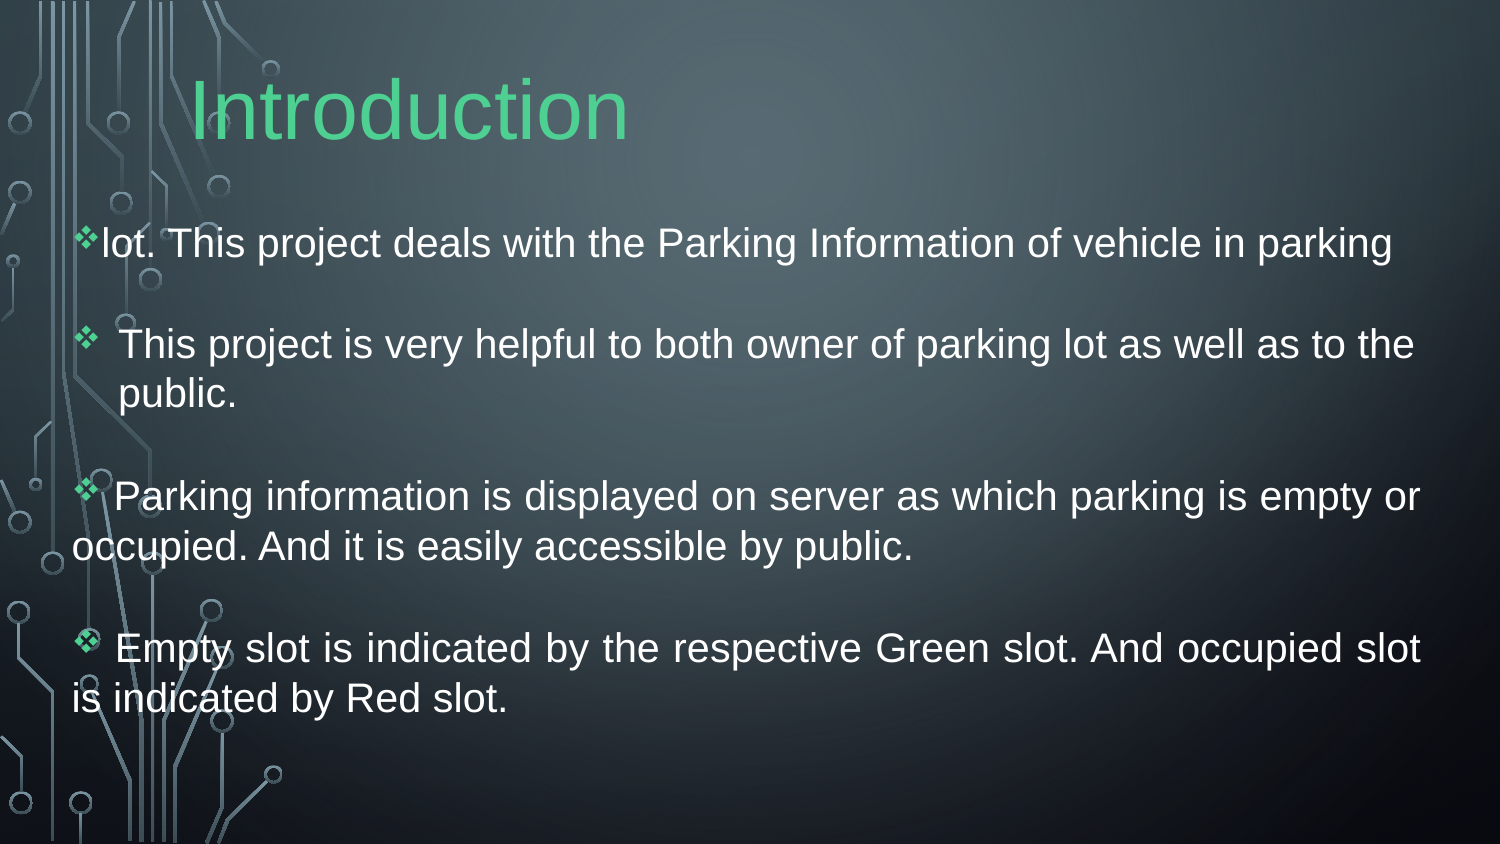

Introduction

lot. This project deals with the Parking Information of vehicle in parking

This project is very helpful to both owner of parking lot as well as to the public.

 Parking information is displayed on server as which parking is empty or occupied. And it is easily accessible by public.

 Empty slot is indicated by the respective Green slot. And occupied slot is indicated by Red slot.